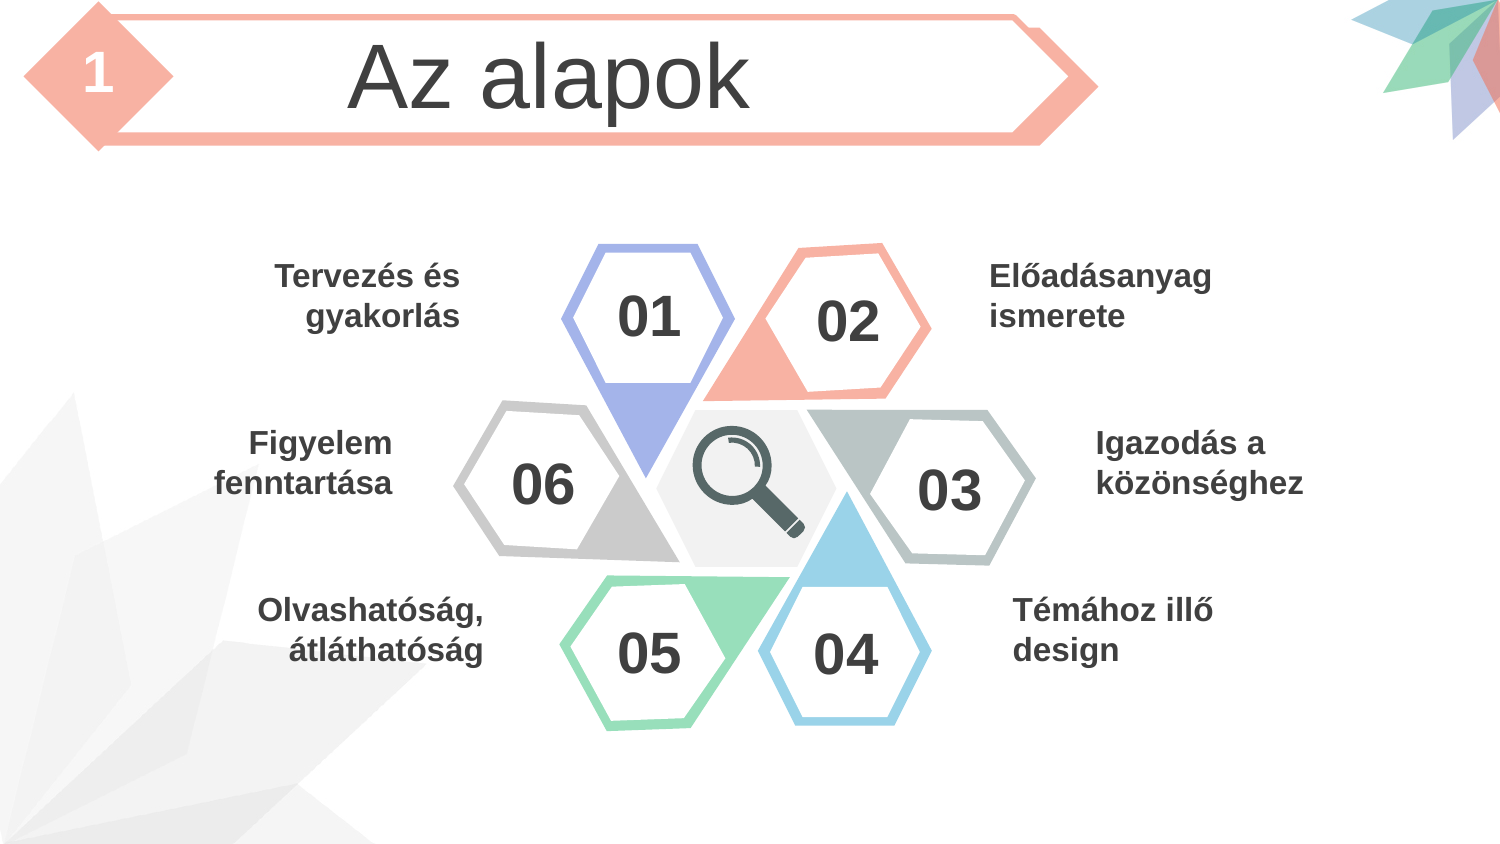

Az alapok
1

Tervezés és gyakorlás
Előadásanyag ismerete
01
02

Figyelem fenntartása
Igazodás a közönséghez

06
03

Olvashatóság, átláthatóság
Témához illő design
05
04